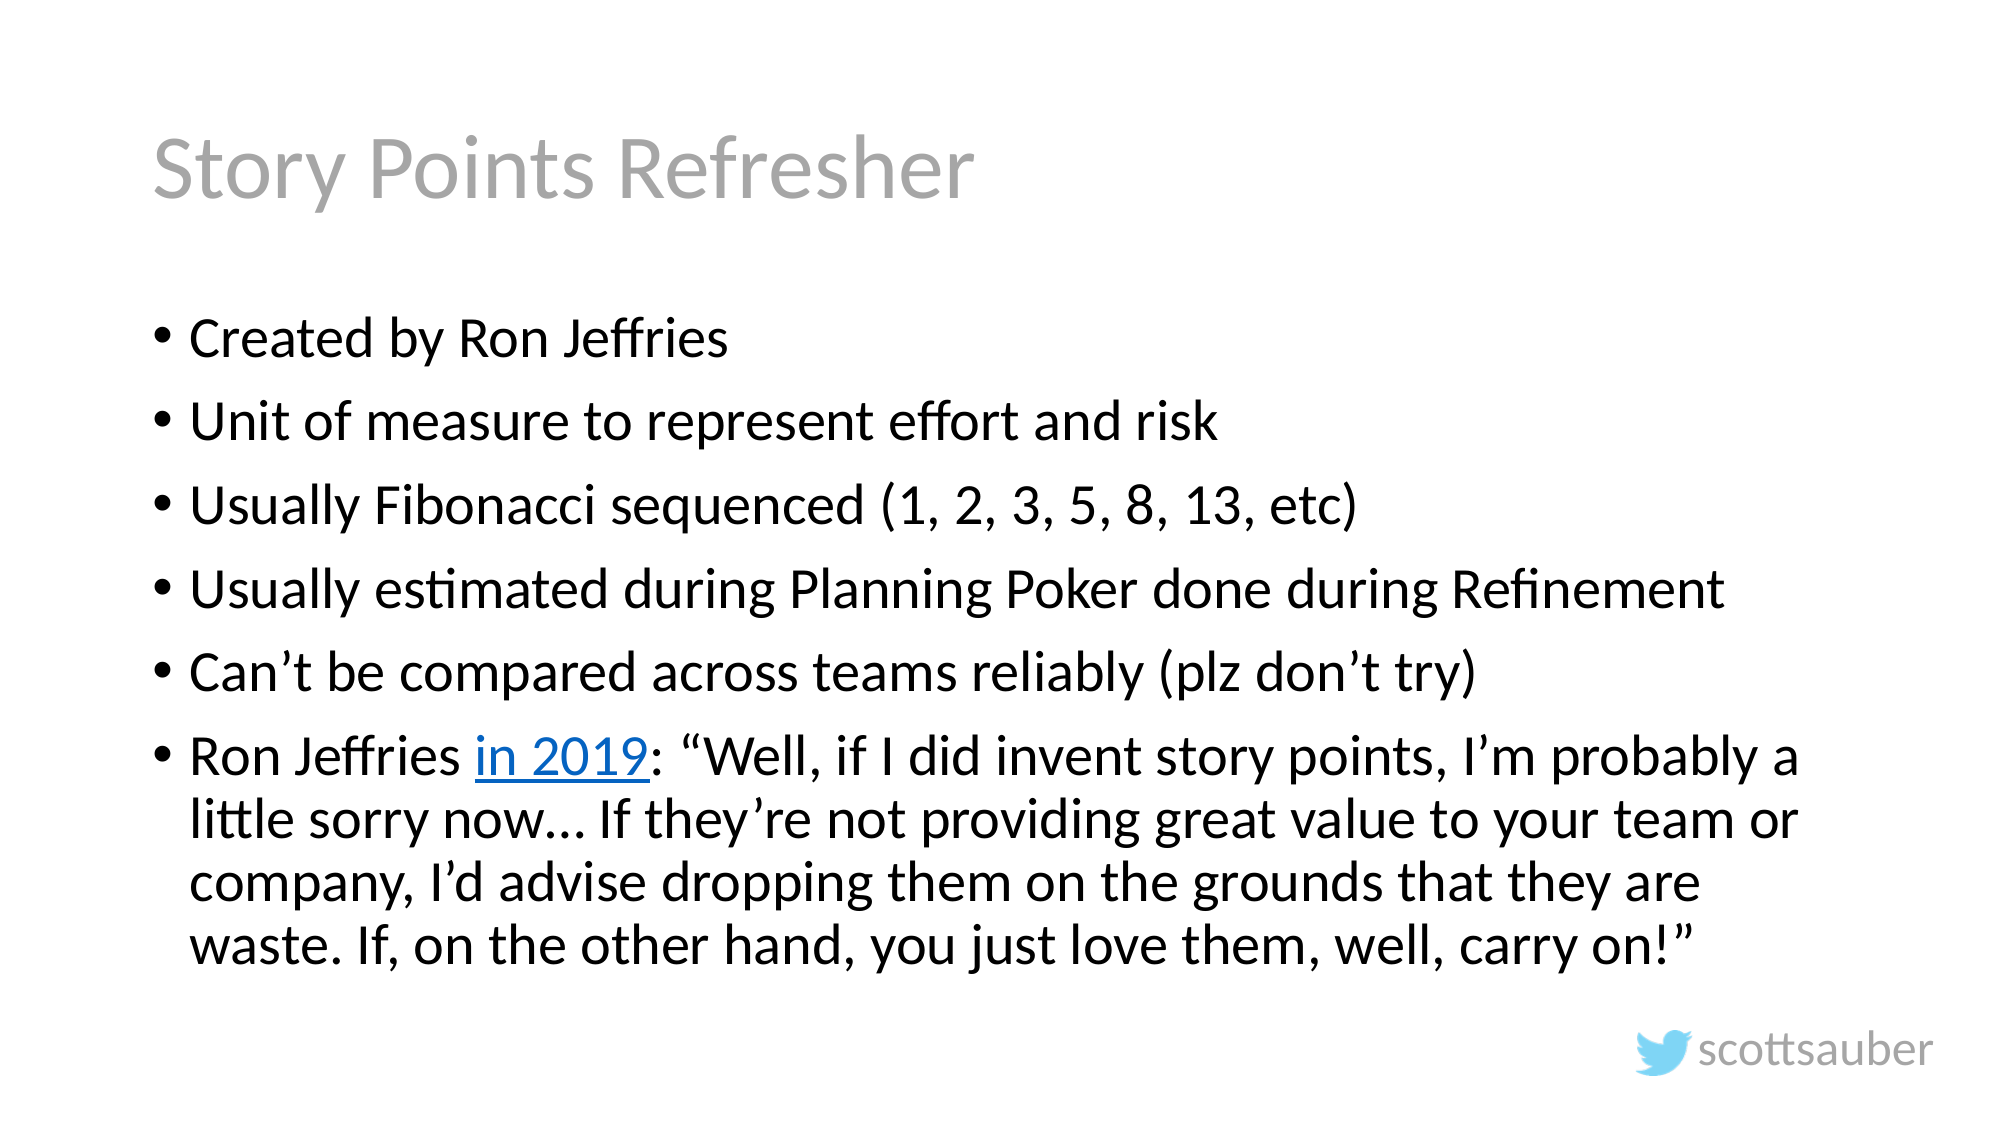

# Story Points Refresher
Created by Ron Jeffries
Unit of measure to represent effort and risk
Usually Fibonacci sequenced (1, 2, 3, 5, 8, 13, etc)
Usually estimated during Planning Poker done during Refinement
Can’t be compared across teams reliably (plz don’t try)
Ron Jeffries in 2019: “Well, if I did invent story points, I’m probably a little sorry now… If they’re not providing great value to your team or company, I’d advise dropping them on the grounds that they are waste. If, on the other hand, you just love them, well, carry on!”
scottsauber